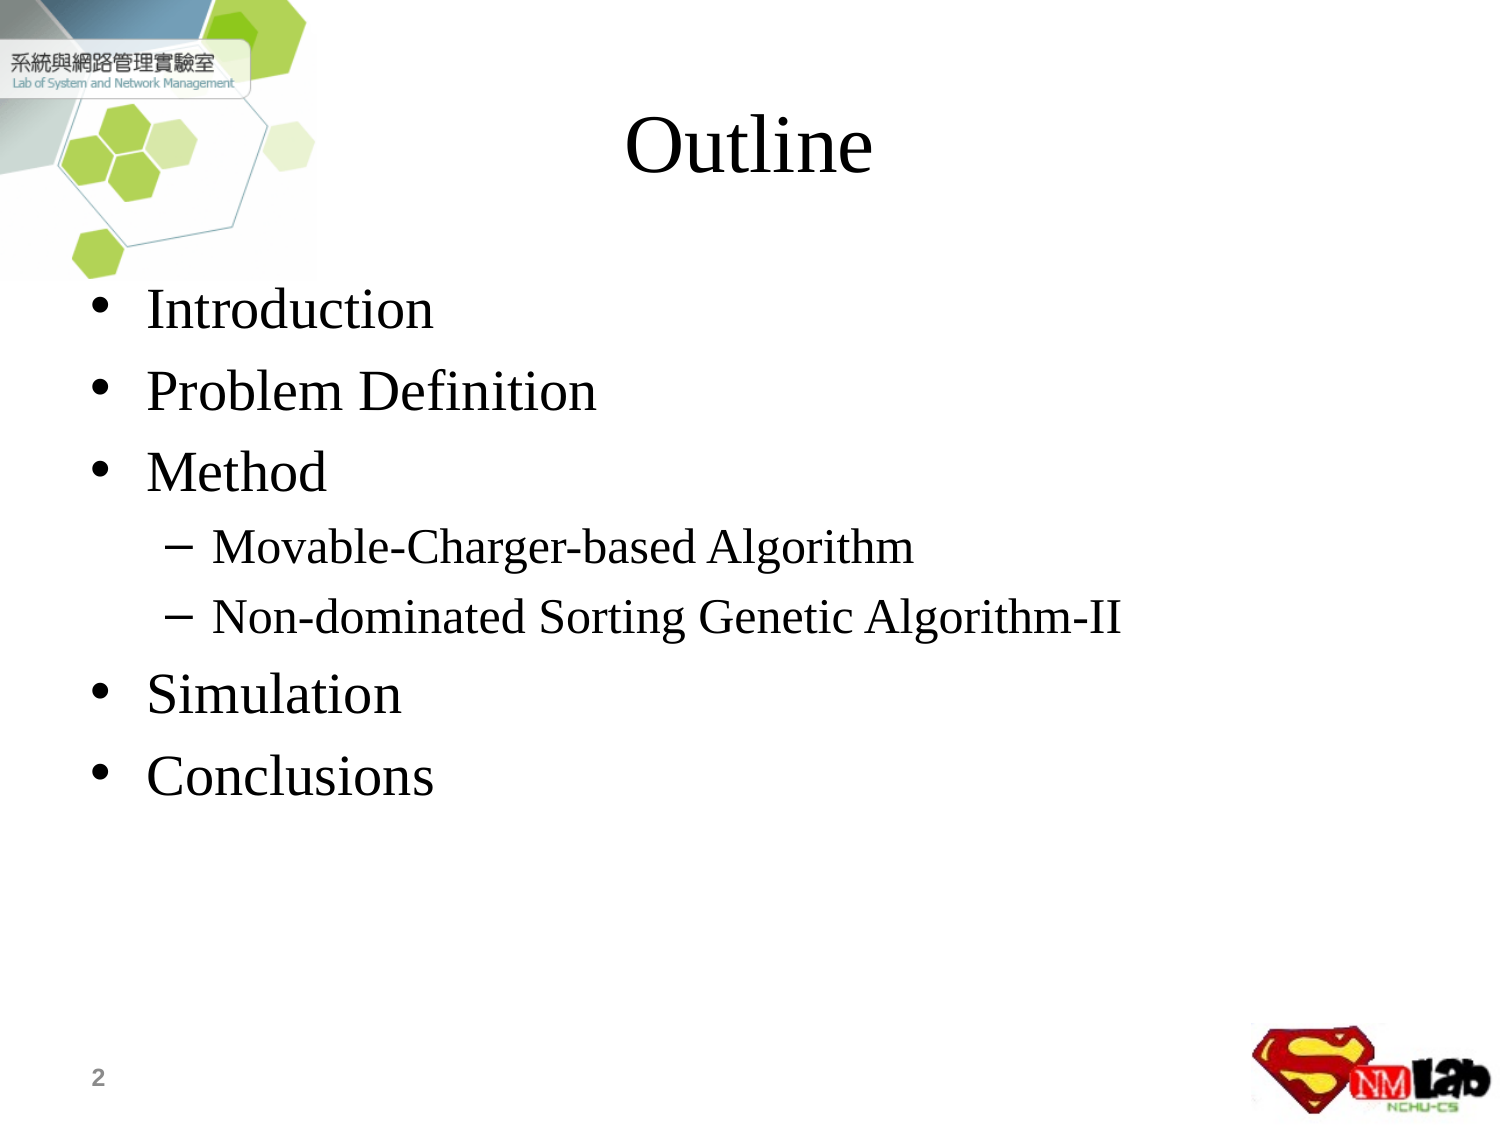

# Outline
Introduction
Problem Definition
Method
Movable-Charger-based Algorithm
Non-dominated Sorting Genetic Algorithm-II
Simulation
Conclusions

2